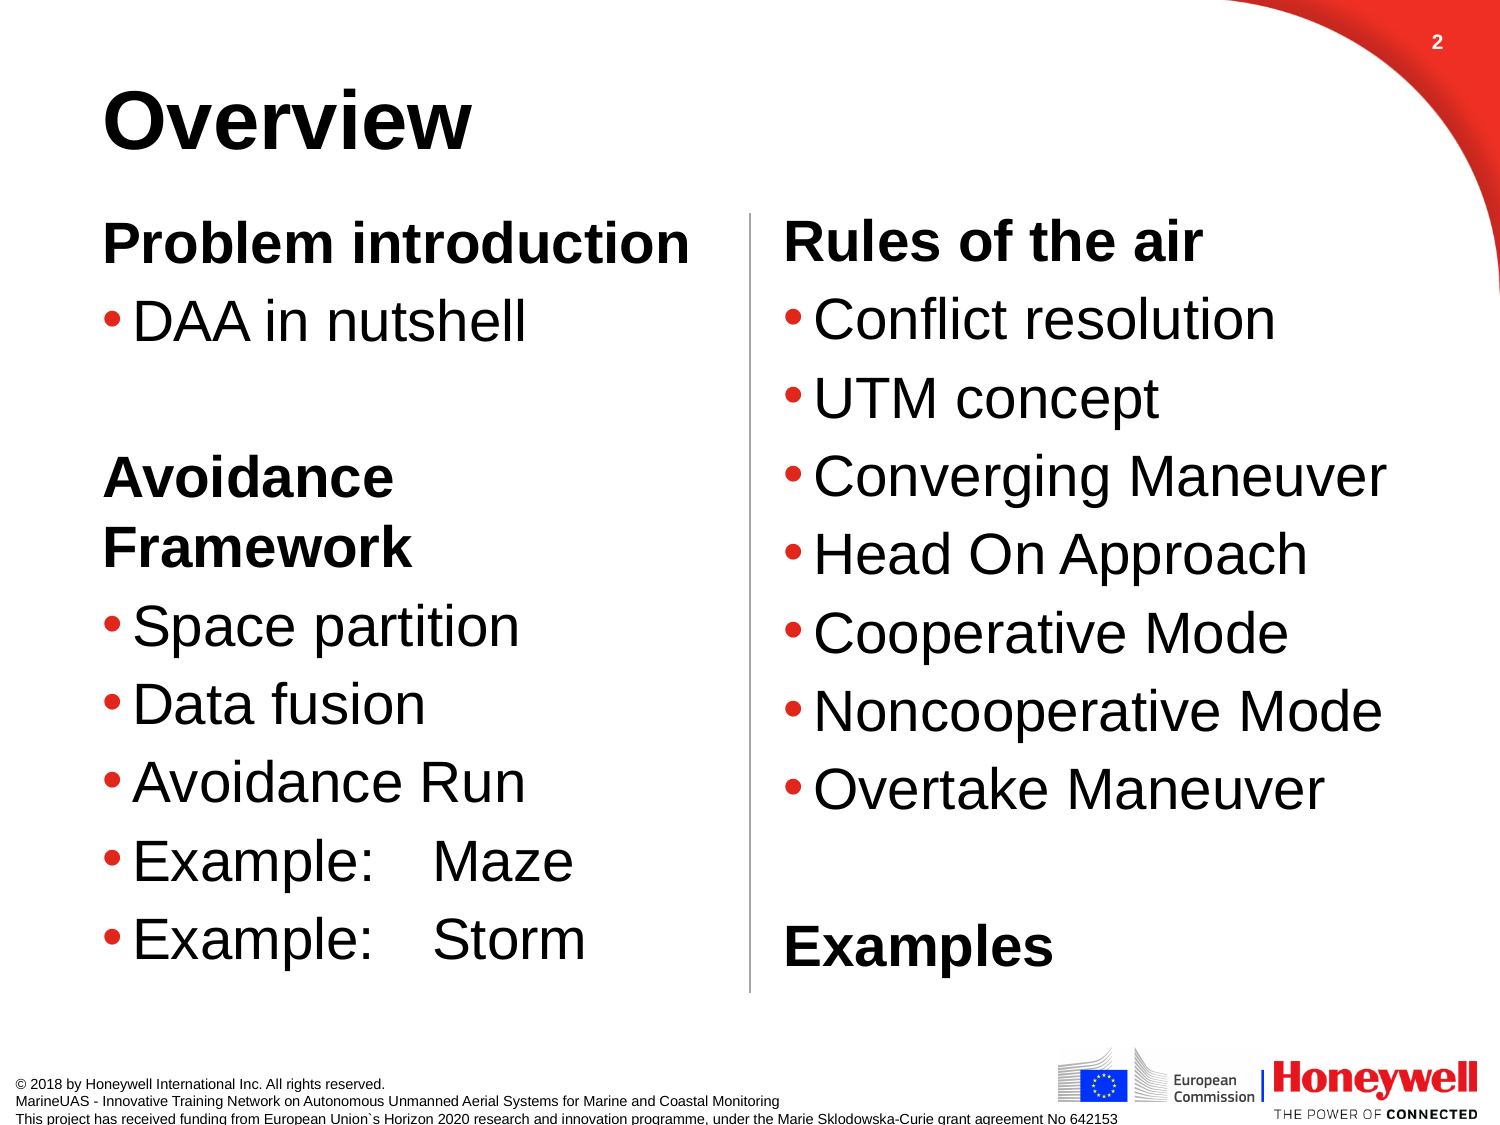

2
# Overview
Rules of the air
Conflict resolution
UTM concept
Converging Maneuver
Head On Approach
Cooperative Mode
Noncooperative Mode
Overtake Maneuver

Examples

Problem introduction
DAA in nutshell

Avoidance Framework
Space partition
Data fusion
Avoidance Run
Example: 	Maze
Example:	Storm